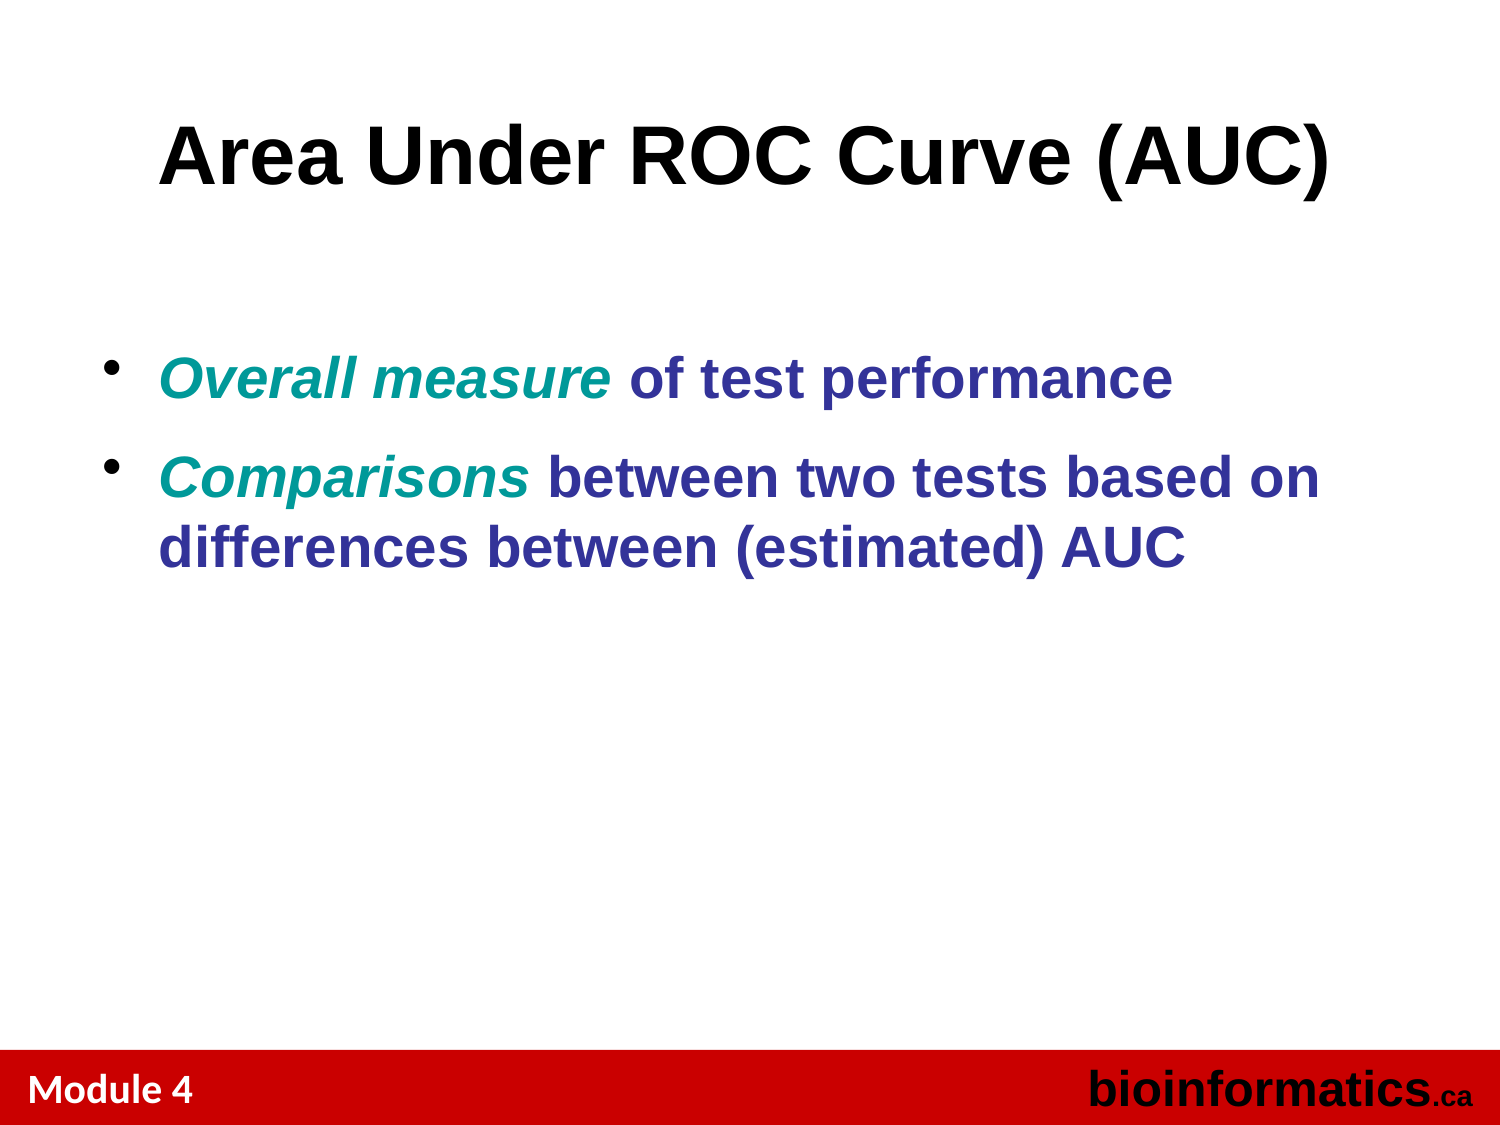

# Area Under ROC Curve (AUC)
Overall measure of test performance
Comparisons between two tests based on differences between (estimated) AUC